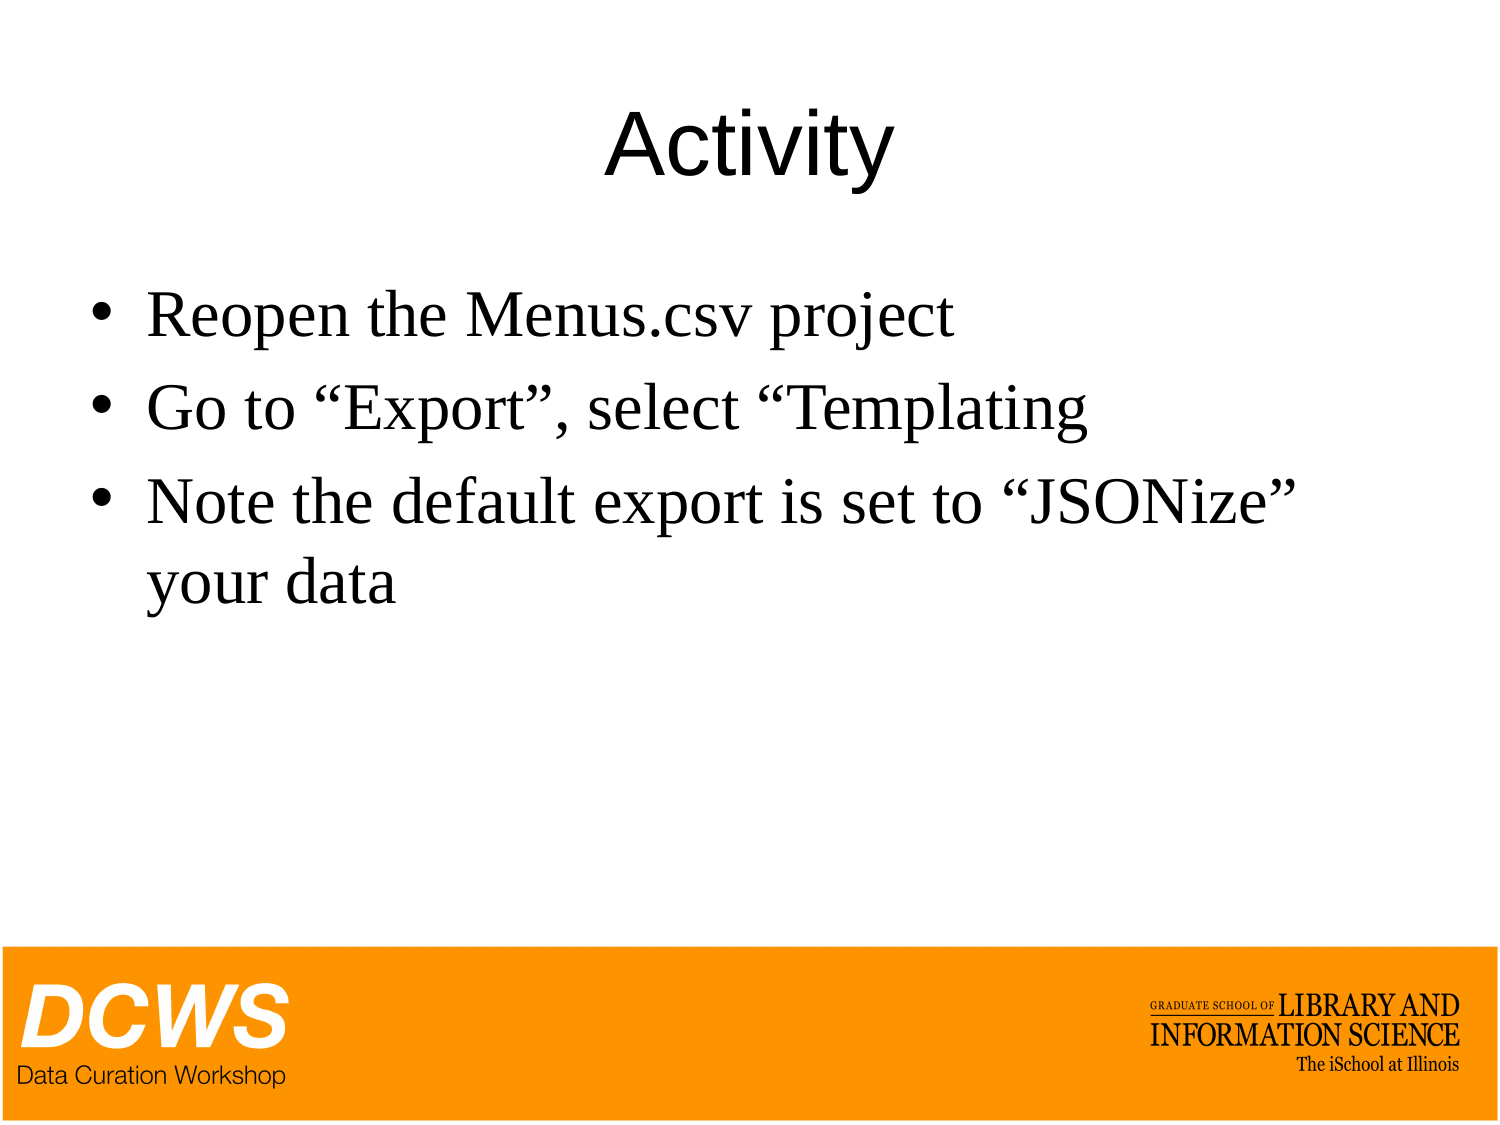

# Activity
Reopen the Menus.csv project
Go to “Export”, select “Templating
Note the default export is set to “JSONize” your data